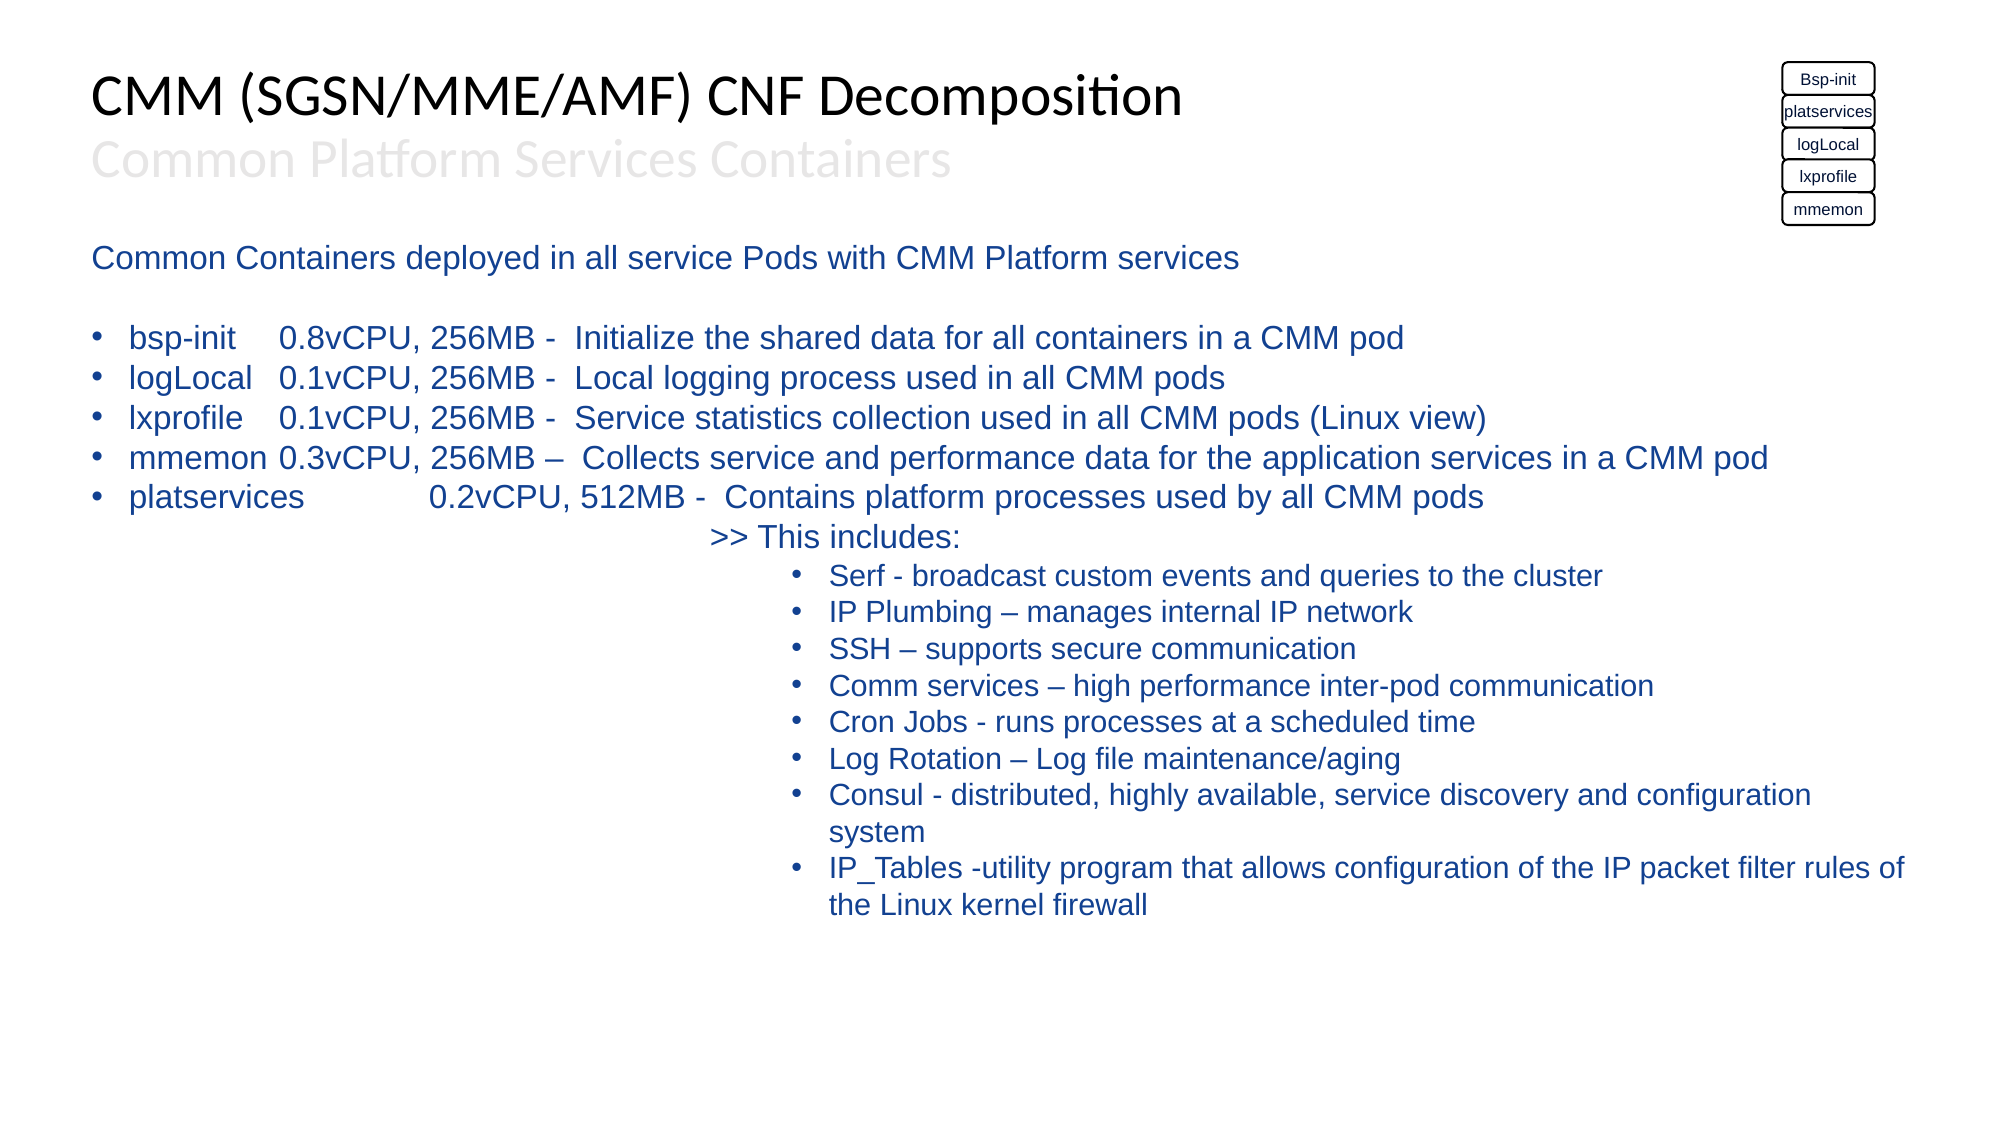

Bsp-init
platservices
logLocal
lxprofile
mmemon
# CMM (SGSN/MME/AMF) CNF Decomposition
Common Platform Services Containers
Common Containers deployed in all service Pods with CMM Platform services

bsp-init 	0.8vCPU, 256MB -  Initialize the shared data for all containers in a CMM pod
logLocal 	0.1vCPU, 256MB -  Local logging process used in all CMM pods
lxprofile 	0.1vCPU, 256MB -  Service statistics collection used in all CMM pods (Linux view)
mmemon 	0.3vCPU, 256MB –  Collects service and performance data for the application services in a CMM pod
platservices 	0.2vCPU, 512MB -  Contains platform processes used by all CMM pods
  >> This includes:
Serf - broadcast custom events and queries to the cluster
IP Plumbing – manages internal IP network
SSH – supports secure communication
Comm services – high performance inter-pod communication
Cron Jobs - runs processes at a scheduled time
Log Rotation – Log file maintenance/aging
Consul - distributed, highly available, service discovery and configuration system
IP_Tables -utility program that allows configuration of the IP packet filter rules of the Linux kernel firewall